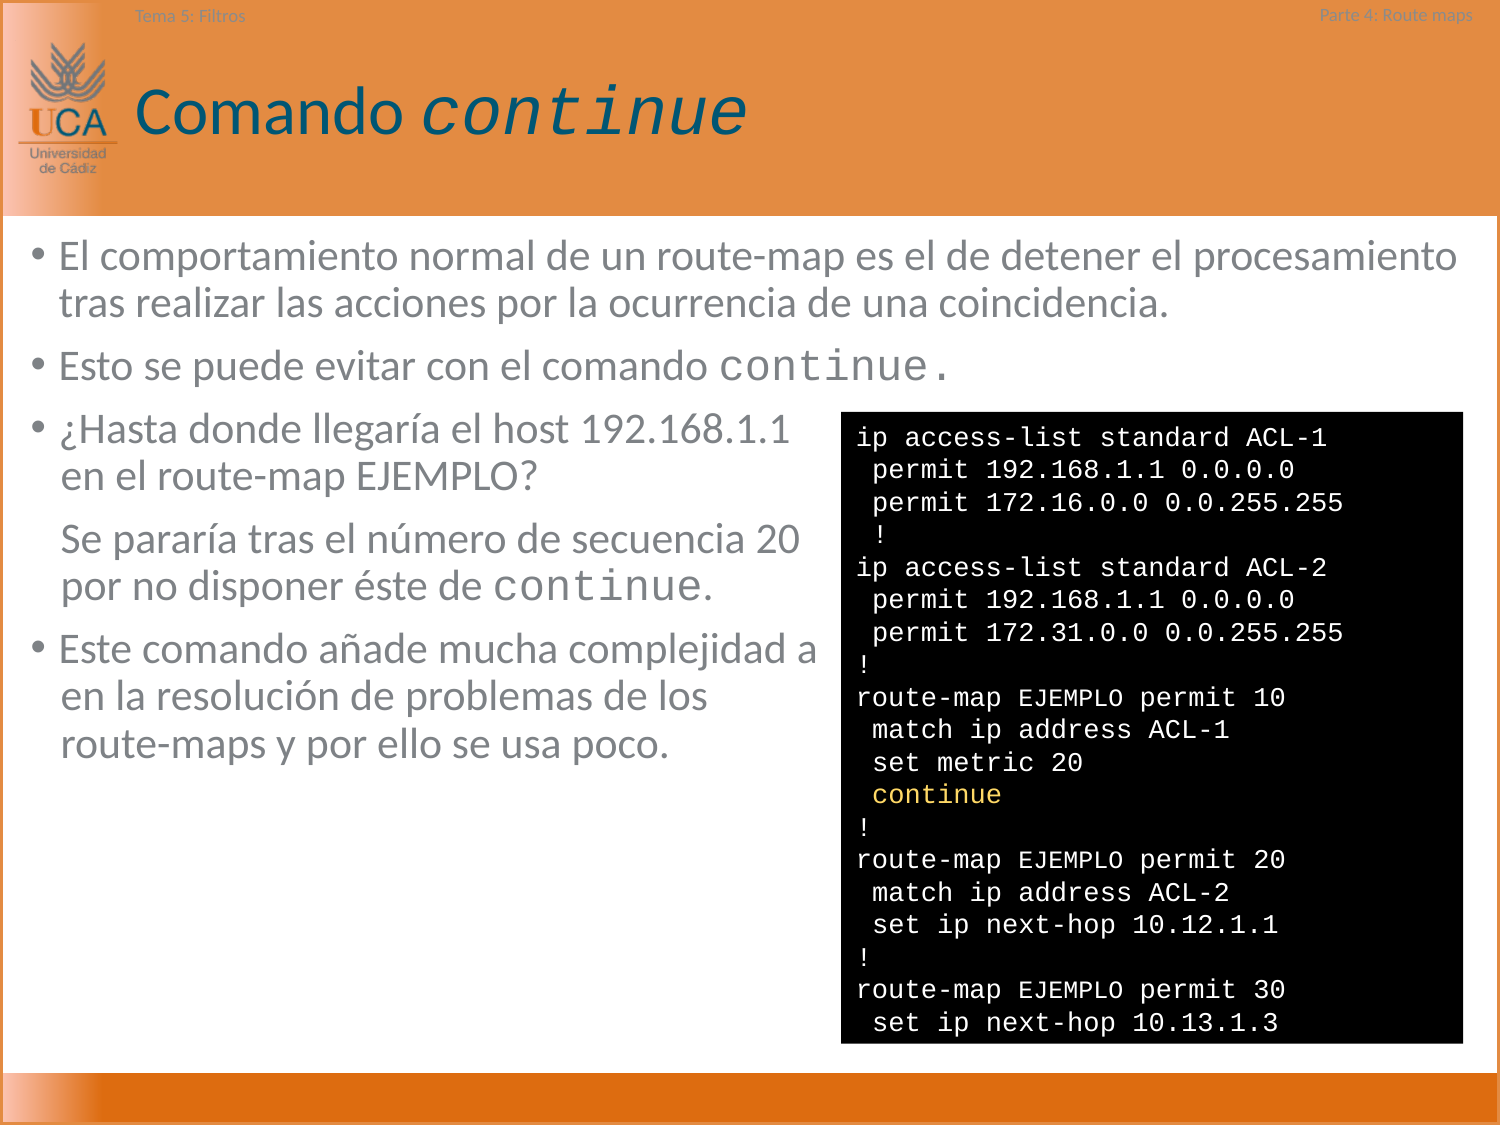

# Comando continue
El comportamiento normal de un route-map es el de detener el procesamiento tras realizar las acciones por la ocurrencia de una coincidencia.
Esto se puede evitar con el comando continue.
¿Hasta donde llegaría el host 192.168.1.1
   en el route-map EJEMPLO?
   Se pararía tras el número de secuencia 20
   por no disponer éste de continue.
Este comando añade mucha complejidad a
   en la resolución de problemas de los
   route-maps y por ello se usa poco.
ip access-list standard ACL-1
 permit 192.168.1.1 0.0.0.0
 permit 172.16.0.0 0.0.255.255
 !
ip access-list standard ACL-2
 permit 192.168.1.1 0.0.0.0
 permit 172.31.0.0 0.0.255.255
!
route-map EJEMPLO permit 10
 match ip address ACL-1
 set metric 20
 continue
!
route-map EJEMPLO permit 20
 match ip address ACL-2
 set ip next-hop 10.12.1.1
!
route-map EJEMPLO permit 30
 set ip next-hop 10.13.1.3